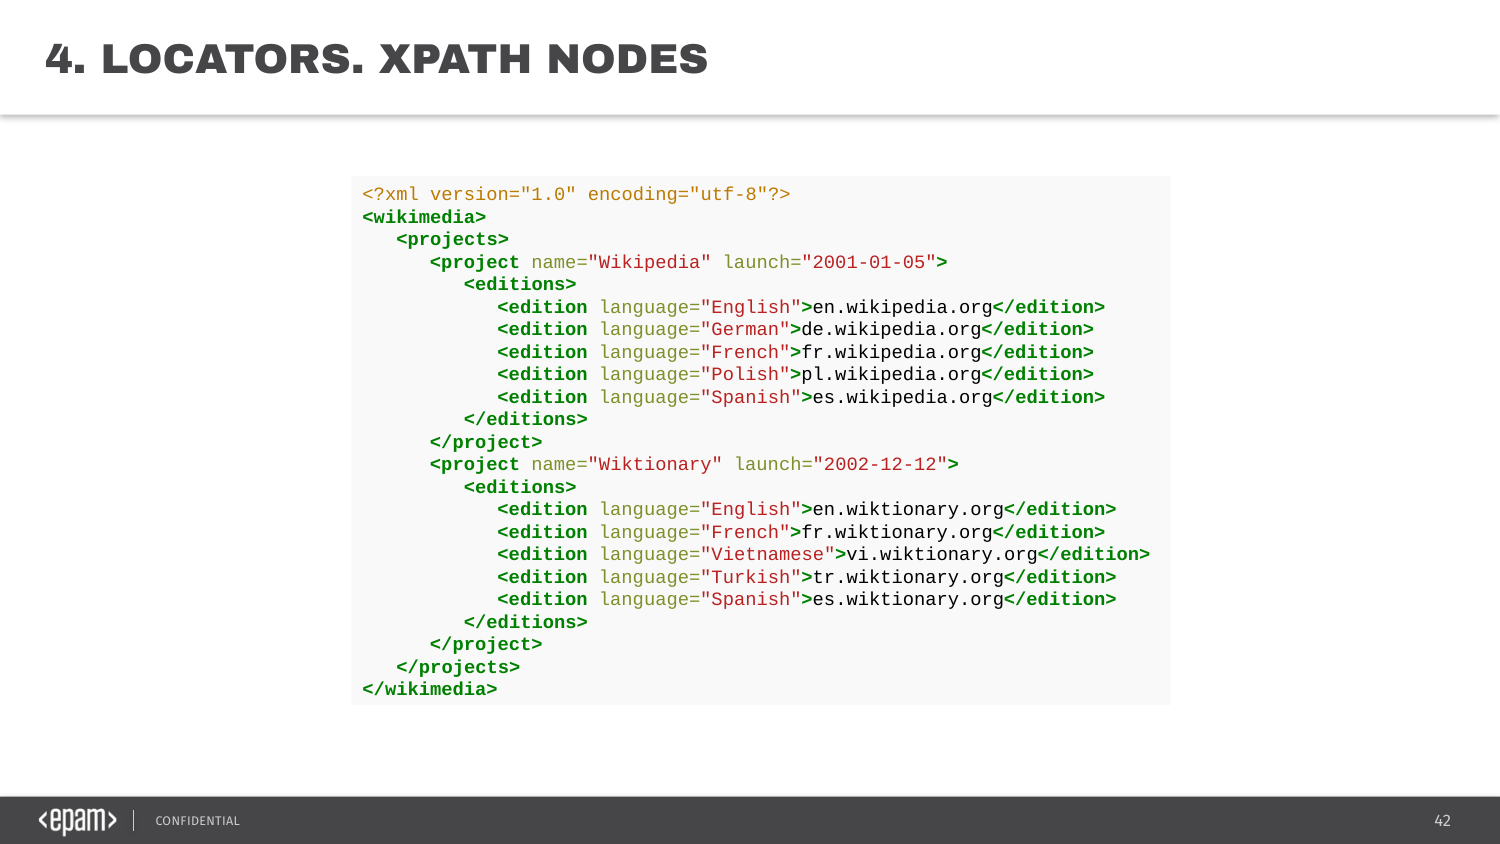

4. LOCATORS. XPATH NODES
<?xml version="1.0" encoding="utf-8"?>
<wikimedia>
   <projects>
      <project name="Wikipedia" launch="2001-01-05">
         <editions>
            <edition language="English">en.wikipedia.org</edition>
            <edition language="German">de.wikipedia.org</edition>
            <edition language="French">fr.wikipedia.org</edition>
            <edition language="Polish">pl.wikipedia.org</edition>
            <edition language="Spanish">es.wikipedia.org</edition>
         </editions>
      </project>
      <project name="Wiktionary" launch="2002-12-12">
         <editions>
            <edition language="English">en.wiktionary.org</edition>
            <edition language="French">fr.wiktionary.org</edition>
            <edition language="Vietnamese">vi.wiktionary.org</edition>
            <edition language="Turkish">tr.wiktionary.org</edition>
            <edition language="Spanish">es.wiktionary.org</edition>
         </editions>
      </project>
   </projects>
</wikimedia>